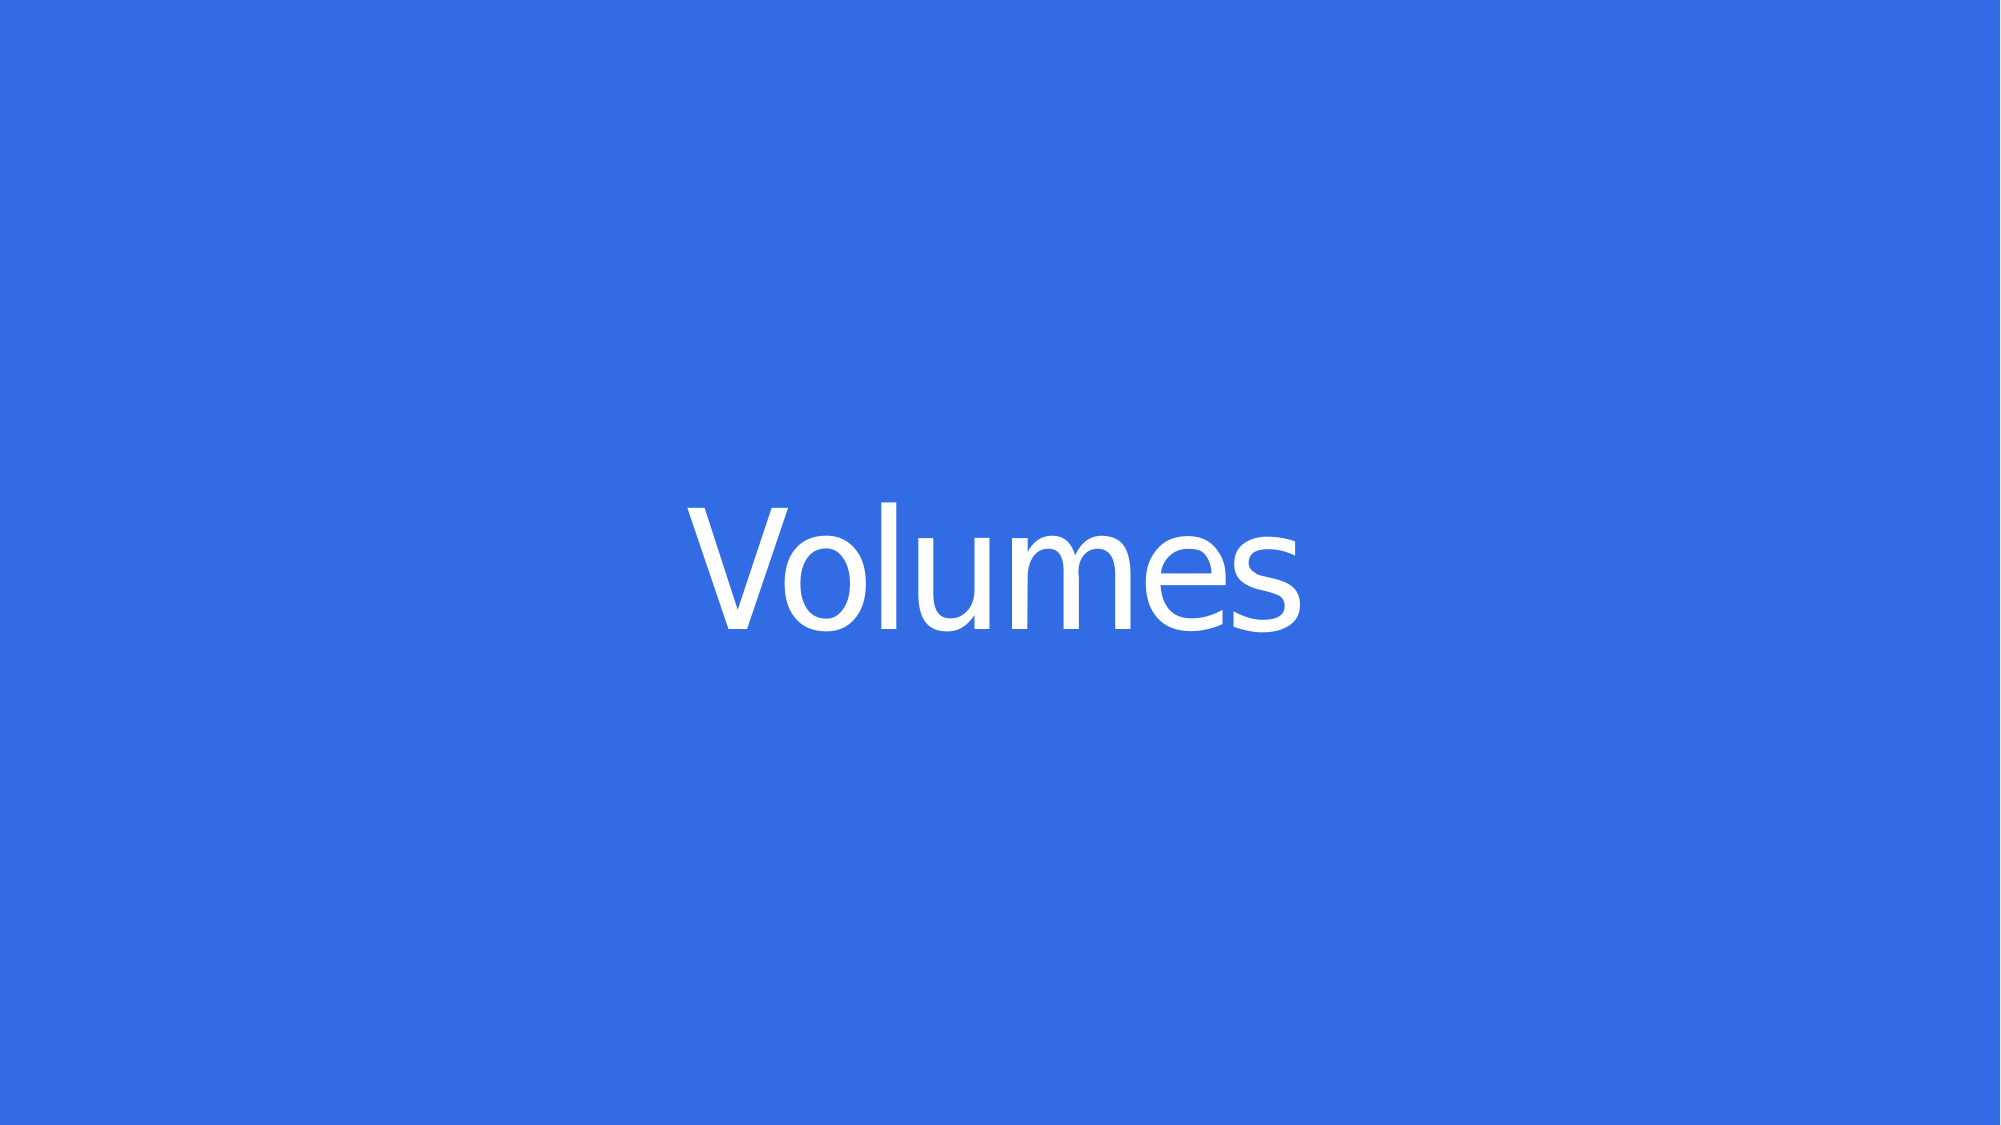

# Volumes
Copyright © Thinknyx Technologies LLP